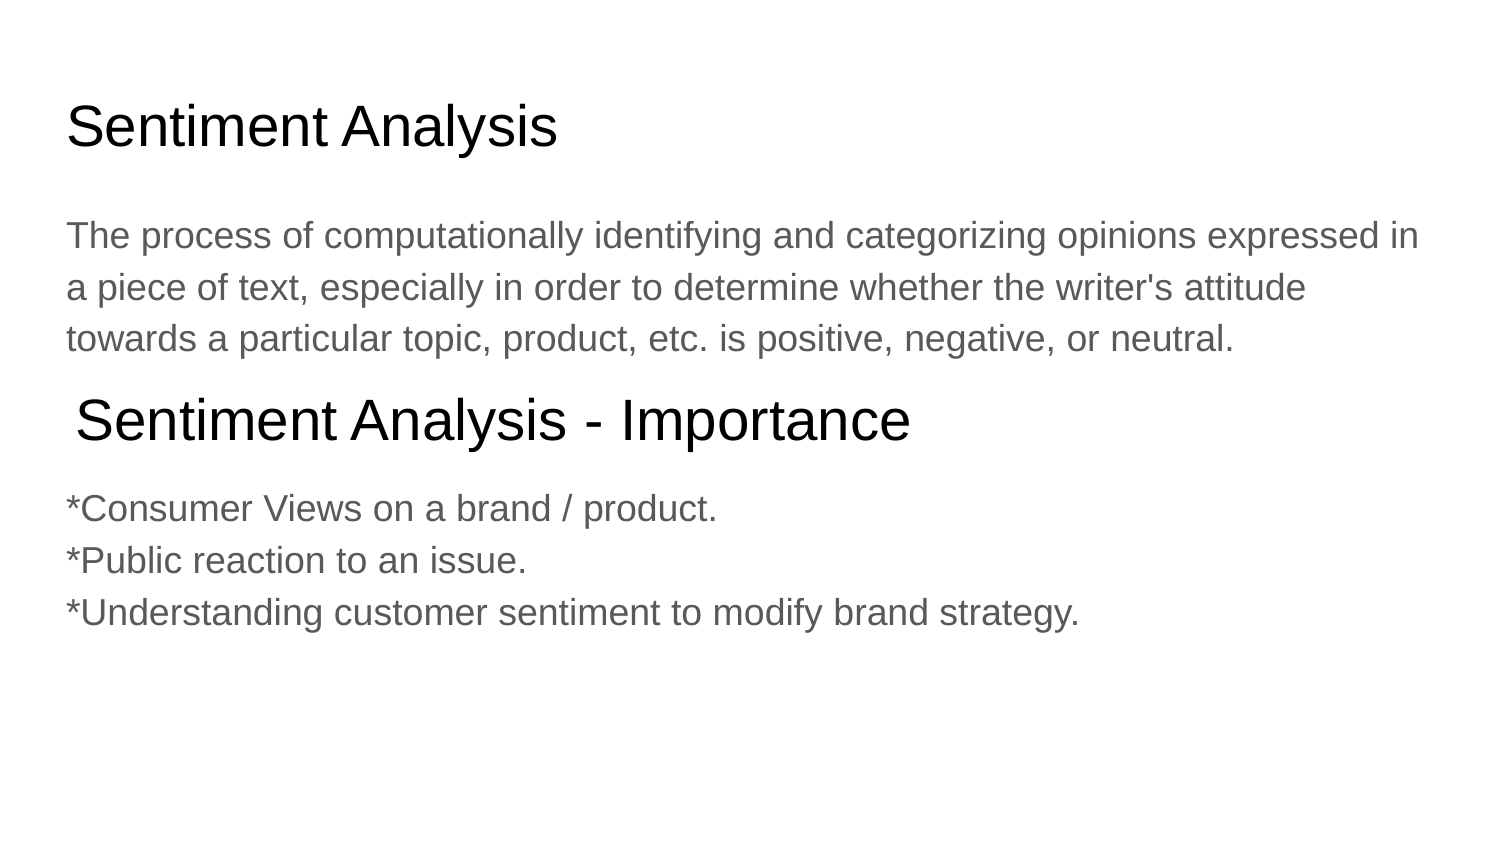

# Sentiment Analysis
The process of computationally identifying and categorizing opinions expressed in a piece of text, especially in order to determine whether the writer's attitude towards a particular topic, product, etc. is positive, negative, or neutral.

*Consumer Views on a brand / product.
*Public reaction to an issue.
*Understanding customer sentiment to modify brand strategy.
Sentiment Analysis - Importance